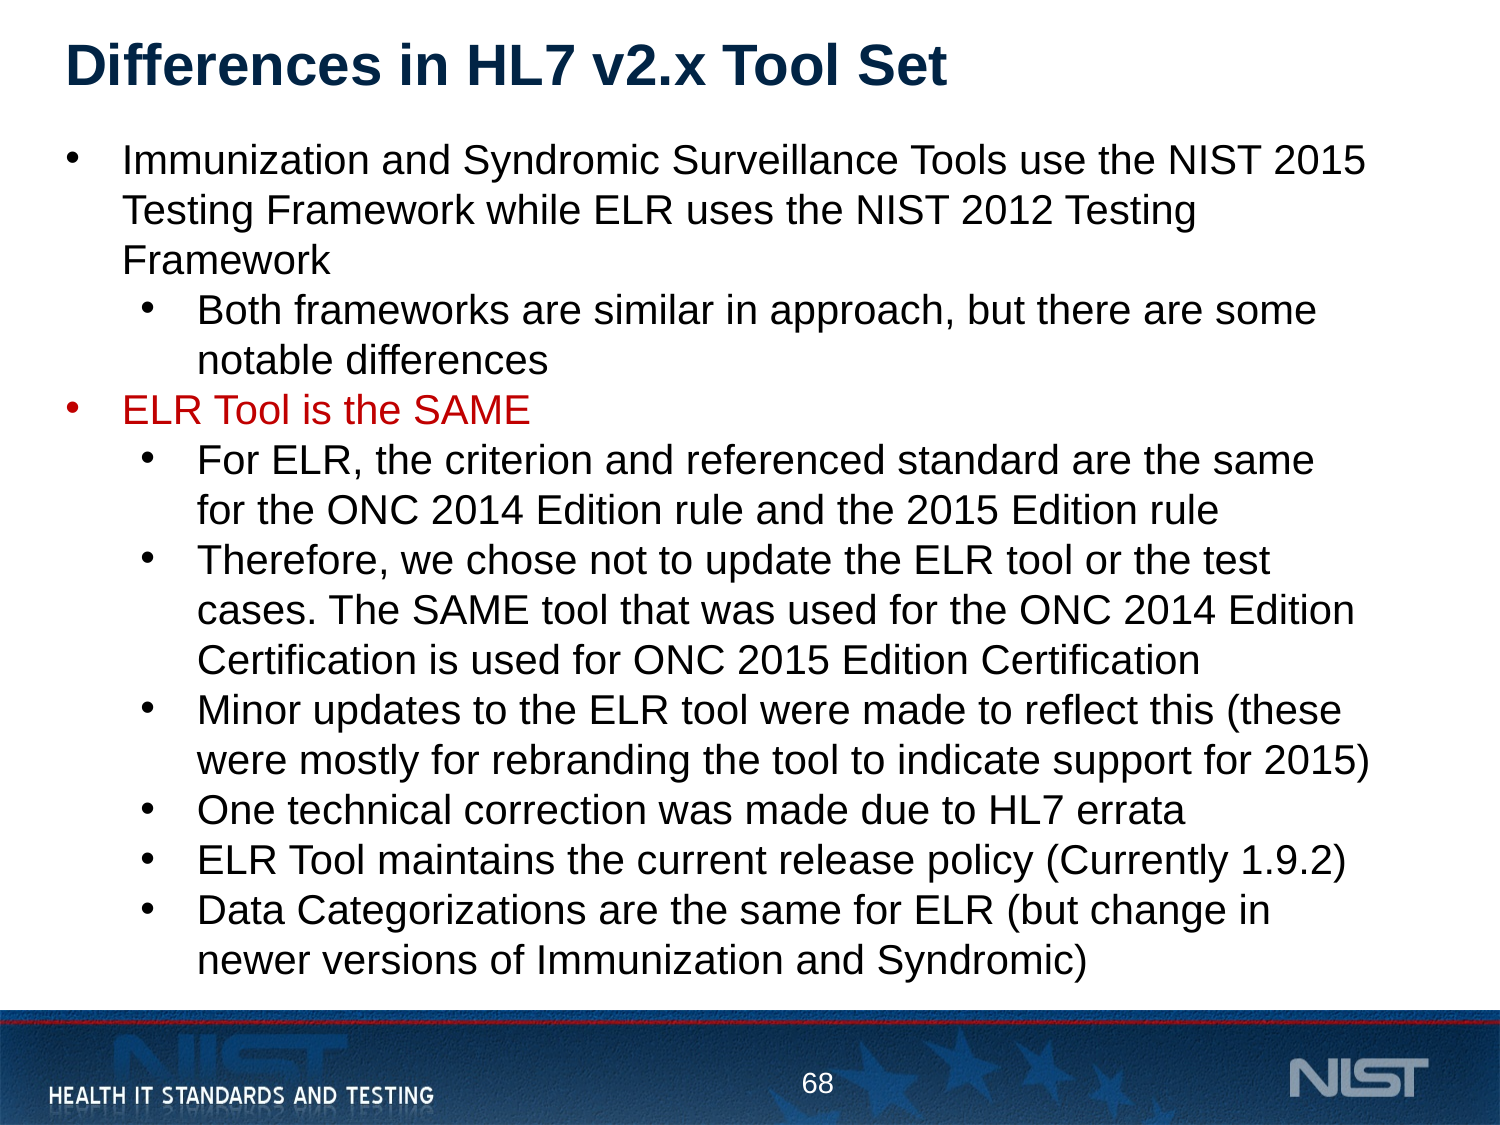

# Differences in HL7 v2.x Tool Set
Immunization and Syndromic Surveillance Tools use the NIST 2015 Testing Framework while ELR uses the NIST 2012 Testing Framework
Both frameworks are similar in approach, but there are some notable differences
ELR Tool is the SAME
For ELR, the criterion and referenced standard are the same  for the ONC 2014 Edition rule and the 2015 Edition rule
Therefore, we chose not to update the ELR tool or the test cases. The SAME tool that was used for the ONC 2014 Edition Certification is used for ONC 2015 Edition Certification
Minor updates to the ELR tool were made to reflect this (these were mostly for rebranding the tool to indicate support for 2015)
One technical correction was made due to HL7 errata
ELR Tool maintains the current release policy (Currently 1.9.2)
Data Categorizations are the same for ELR (but change in newer versions of Immunization and Syndromic)
68